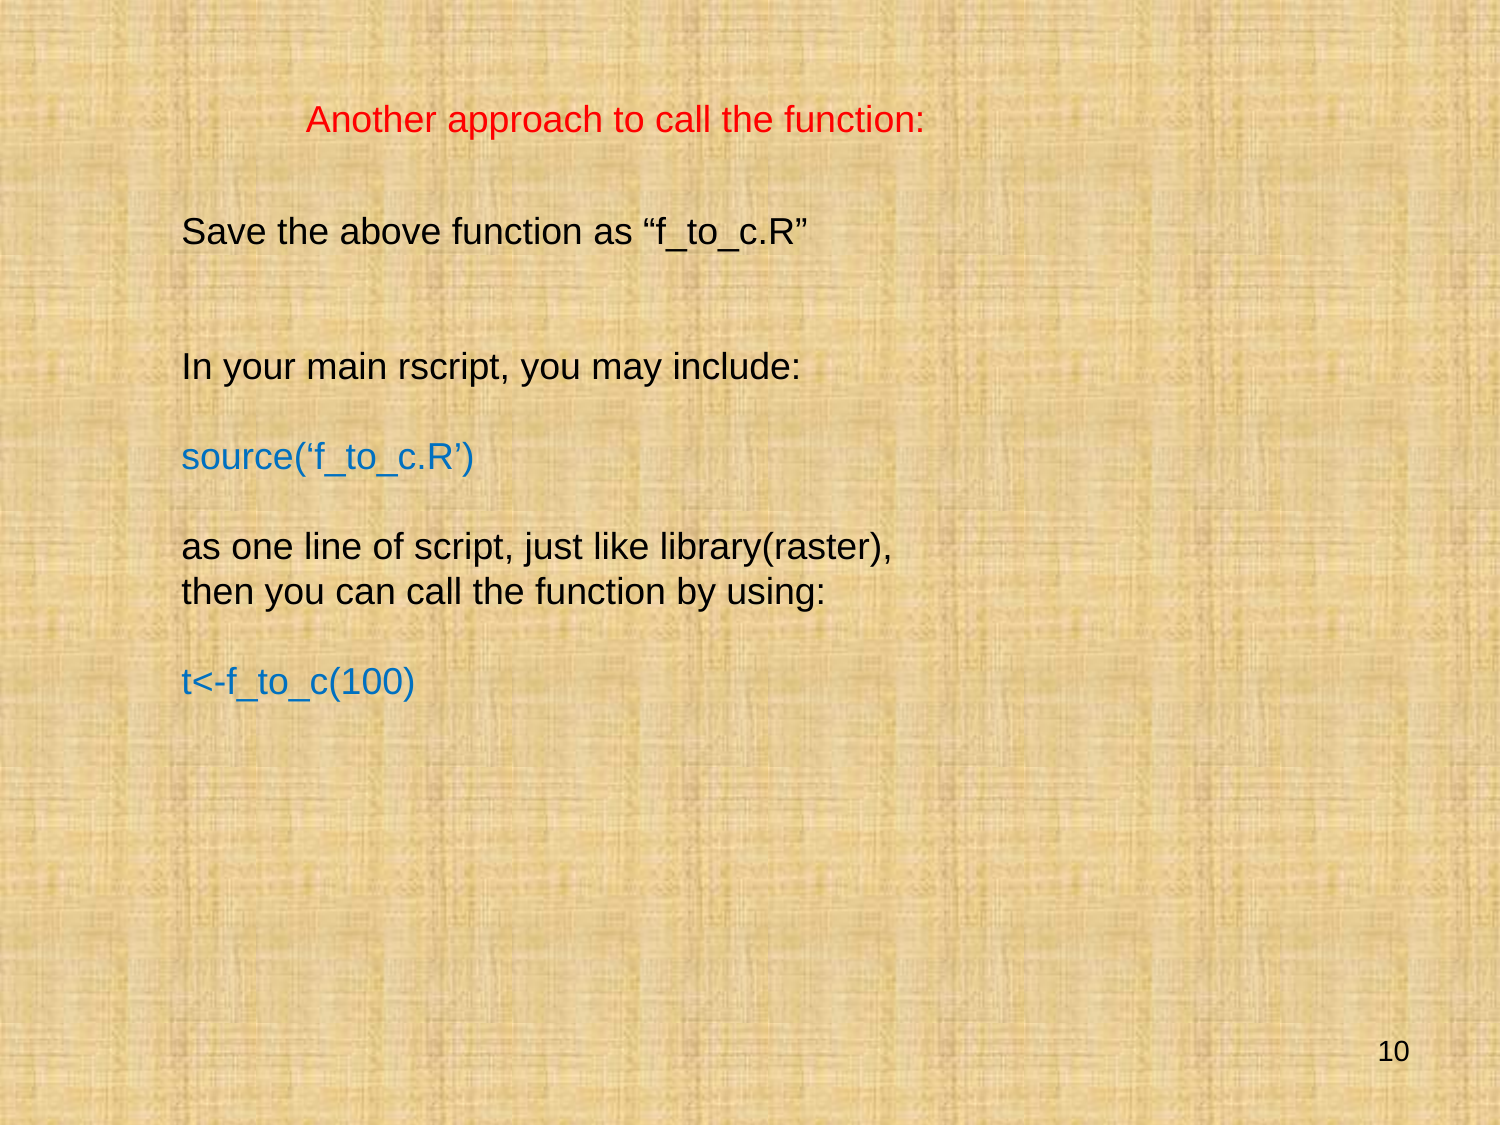

Another approach to call the function:
Save the above function as “f_to_c.R”

In your main rscript, you may include:

source(‘f_to_c.R’)

as one line of script, just like library(raster),
then you can call the function by using:

t<-f_to_c(100)

10